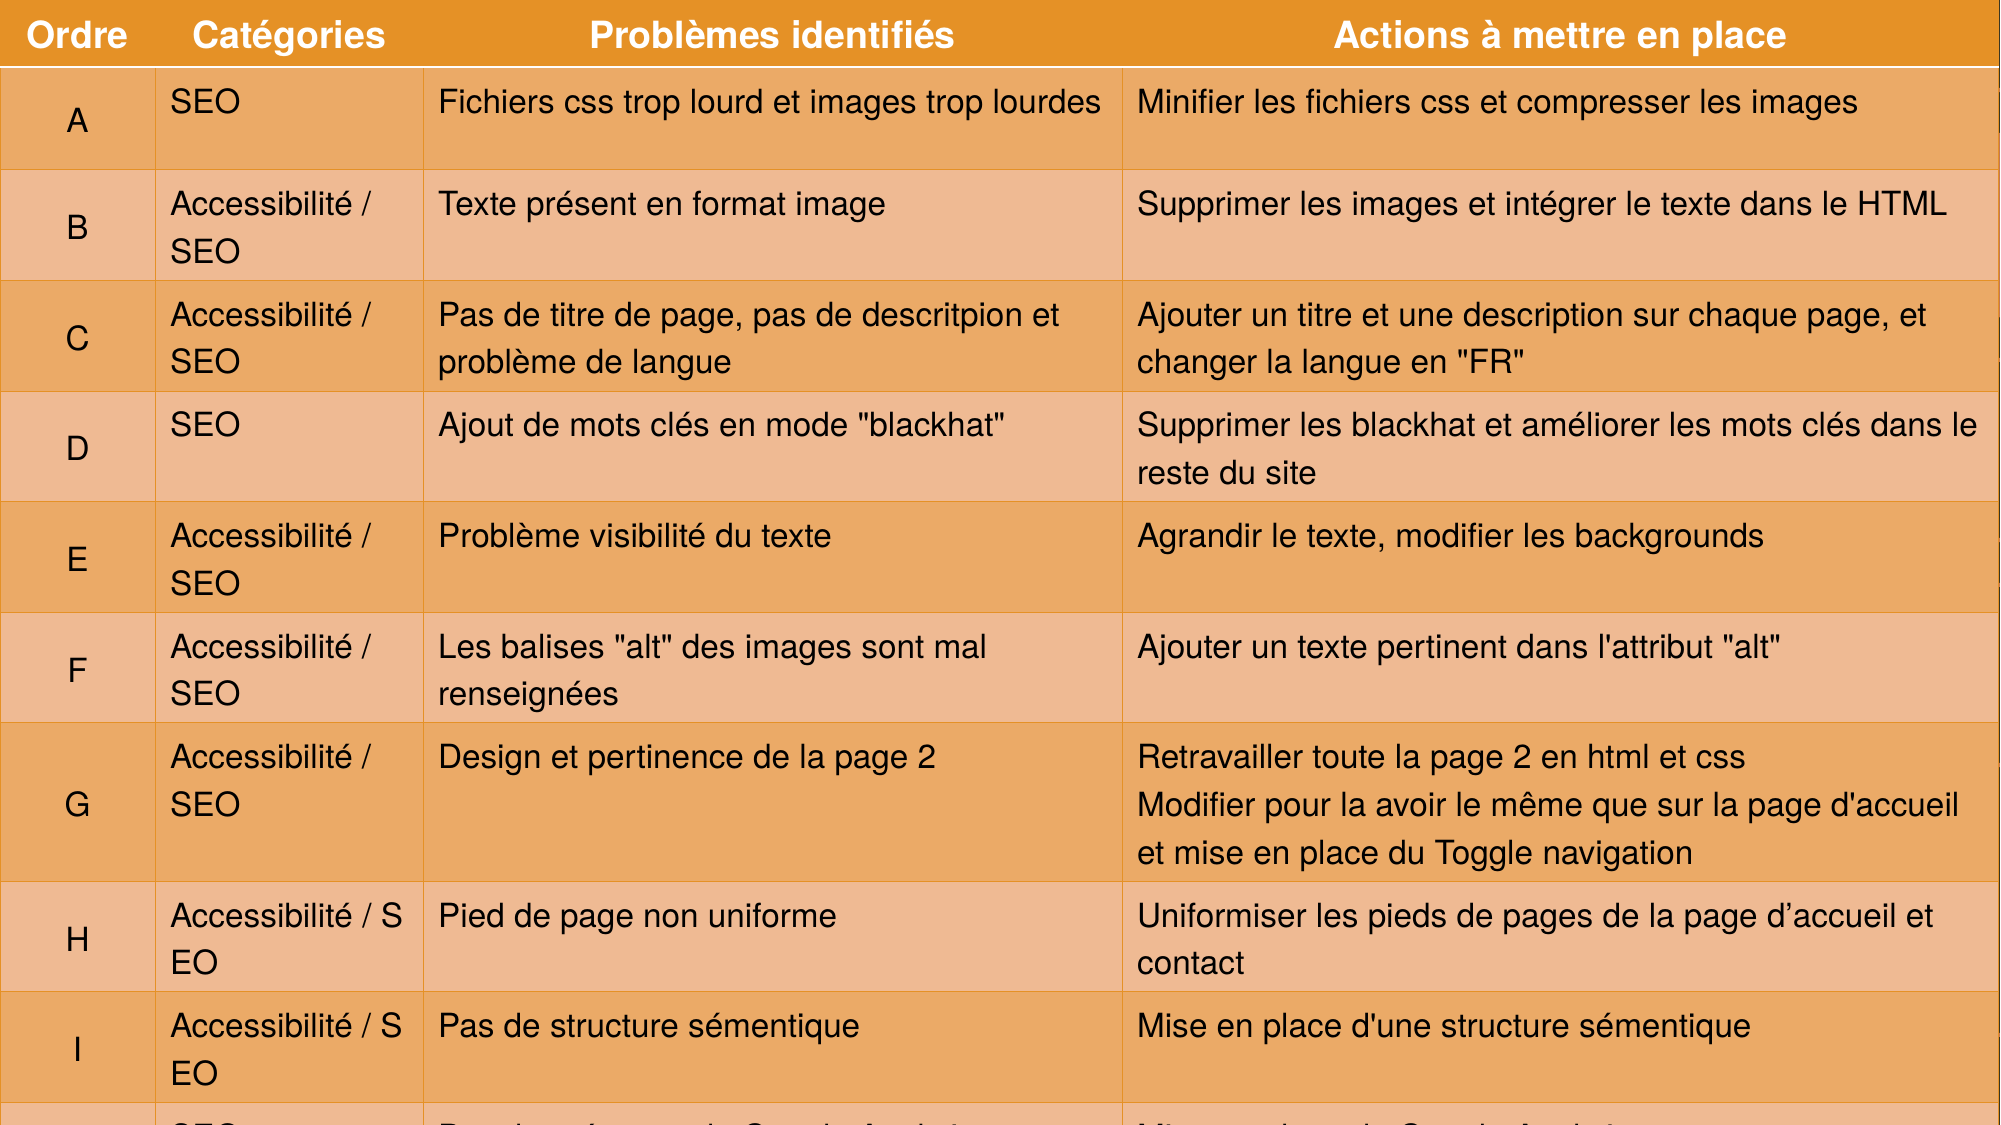

| Ordre | Catégories | Problèmes identifiés | Actions à mettre en place |
| --- | --- | --- | --- |
| A | SEO | Fichiers css trop lourd et images trop lourdes | Minifier les fichiers css et compresser les images |
| B | Accessibilité / SEO | Texte présent en format image | Supprimer les images et intégrer le texte dans le HTML |
| C | Accessibilité / SEO | Pas de titre de page, pas de descritpion et problème de langue | Ajouter un titre et une description sur chaque page, et changer la langue en "FR" |
| D | SEO | Ajout de mots clés en mode "blackhat" | Supprimer les blackhat et améliorer les mots clés dans le reste du site |
| E | Accessibilité / SEO | Problème visibilité du texte | Agrandir le texte, modifier les backgrounds |
| F | Accessibilité / SEO | Les balises "alt" des images sont mal renseignées | Ajouter un texte pertinent dans l'attribut "alt" |
| G | Accessibilité / SEO | Design et pertinence de la page 2 | Retravailler toute la page 2 en html et css Modifier pour la avoir le même que sur la page d'accueil et mise en place du Toggle navigation |
| H | Accessibilité / SEO | Pied de page non uniforme | Uniformiser les pieds de pages de la page d’accueil et contact |
| I | Accessibilité / SEO | Pas de structure sémentique | Mise en place d'une structure sémentique |
| J | SEO | Pas de présence de Google Analytics | Mise en place de Google Analytics |